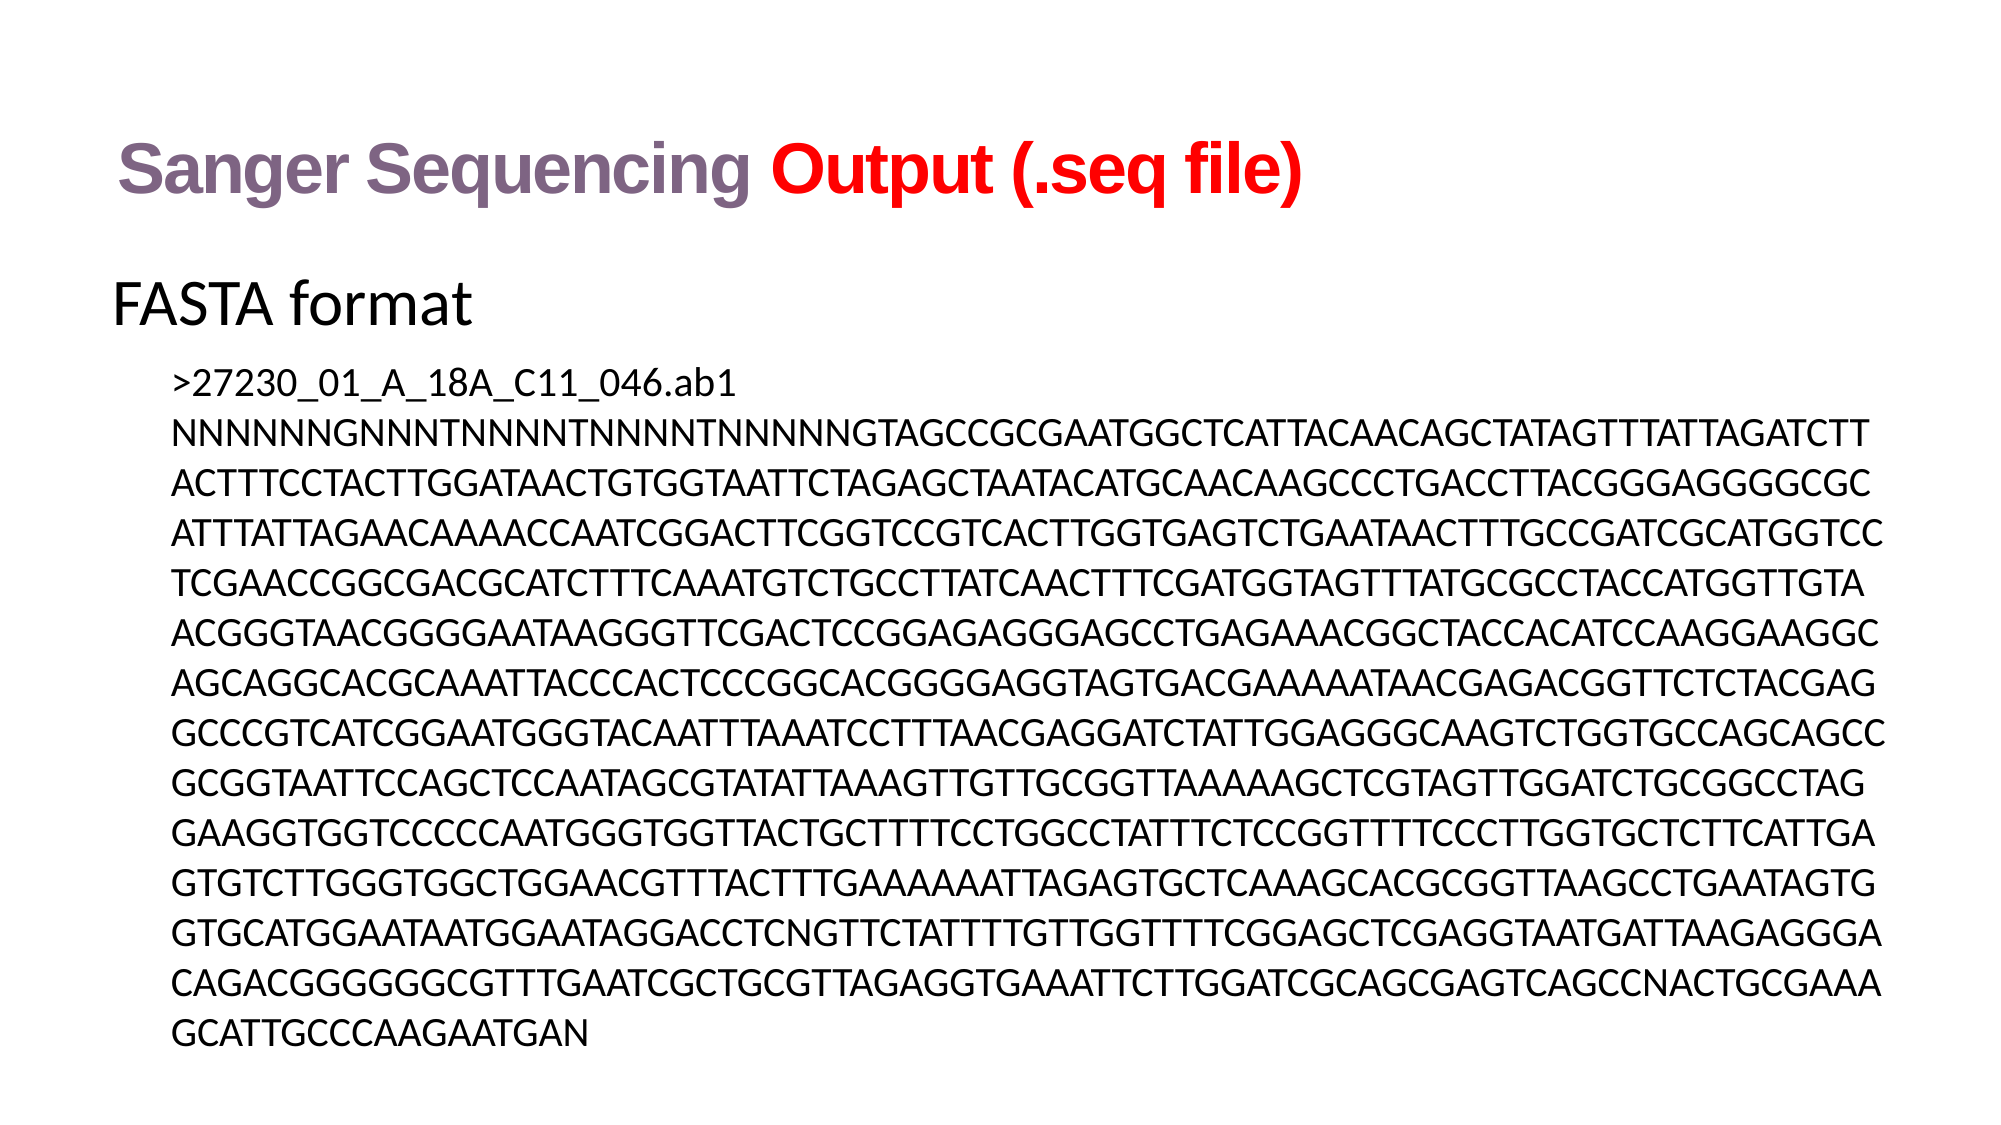

# Sanger Sequencing Output (.seq file)
FASTA format
>27230_01_A_18A_C11_046.ab1
NNNNNNGNNNTNNNNTNNNNTNNNNNGTAGCCGCGAATGGCTCATTACAACAGCTATAGTTTATTAGATCTTACTTTCCTACTTGGATAACTGTGGTAATTCTAGAGCTAATACATGCAACAAGCCCTGACCTTACGGGAGGGGCGCATTTATTAGAACAAAACCAATCGGACTTCGGTCCGTCACTTGGTGAGTCTGAATAACTTTGCCGATCGCATGGTCCTCGAACCGGCGACGCATCTTTCAAATGTCTGCCTTATCAACTTTCGATGGTAGTTTATGCGCCTACCATGGTTGTAACGGGTAACGGGGAATAAGGGTTCGACTCCGGAGAGGGAGCCTGAGAAACGGCTACCACATCCAAGGAAGGCAGCAGGCACGCAAATTACCCACTCCCGGCACGGGGAGGTAGTGACGAAAAATAACGAGACGGTTCTCTACGAGGCCCGTCATCGGAATGGGTACAATTTAAATCCTTTAACGAGGATCTATTGGAGGGCAAGTCTGGTGCCAGCAGCCGCGGTAATTCCAGCTCCAATAGCGTATATTAAAGTTGTTGCGGTTAAAAAGCTCGTAGTTGGATCTGCGGCCTAGGAAGGTGGTCCCCCAATGGGTGGTTACTGCTTTTCCTGGCCTATTTCTCCGGTTTTCCCTTGGTGCTCTTCATTGAGTGTCTTGGGTGGCTGGAACGTTTACTTTGAAAAAATTAGAGTGCTCAAAGCACGCGGTTAAGCCTGAATAGTGGTGCATGGAATAATGGAATAGGACCTCNGTTCTATTTTGTTGGTTTTCGGAGCTCGAGGTAATGATTAAGAGGGACAGACGGGGGGCGTTTGAATCGCTGCGTTAGAGGTGAAATTCTTGGATCGCAGCGAGTCAGCCNACTGCGAAAGCATTGCCCAAGAATGAN